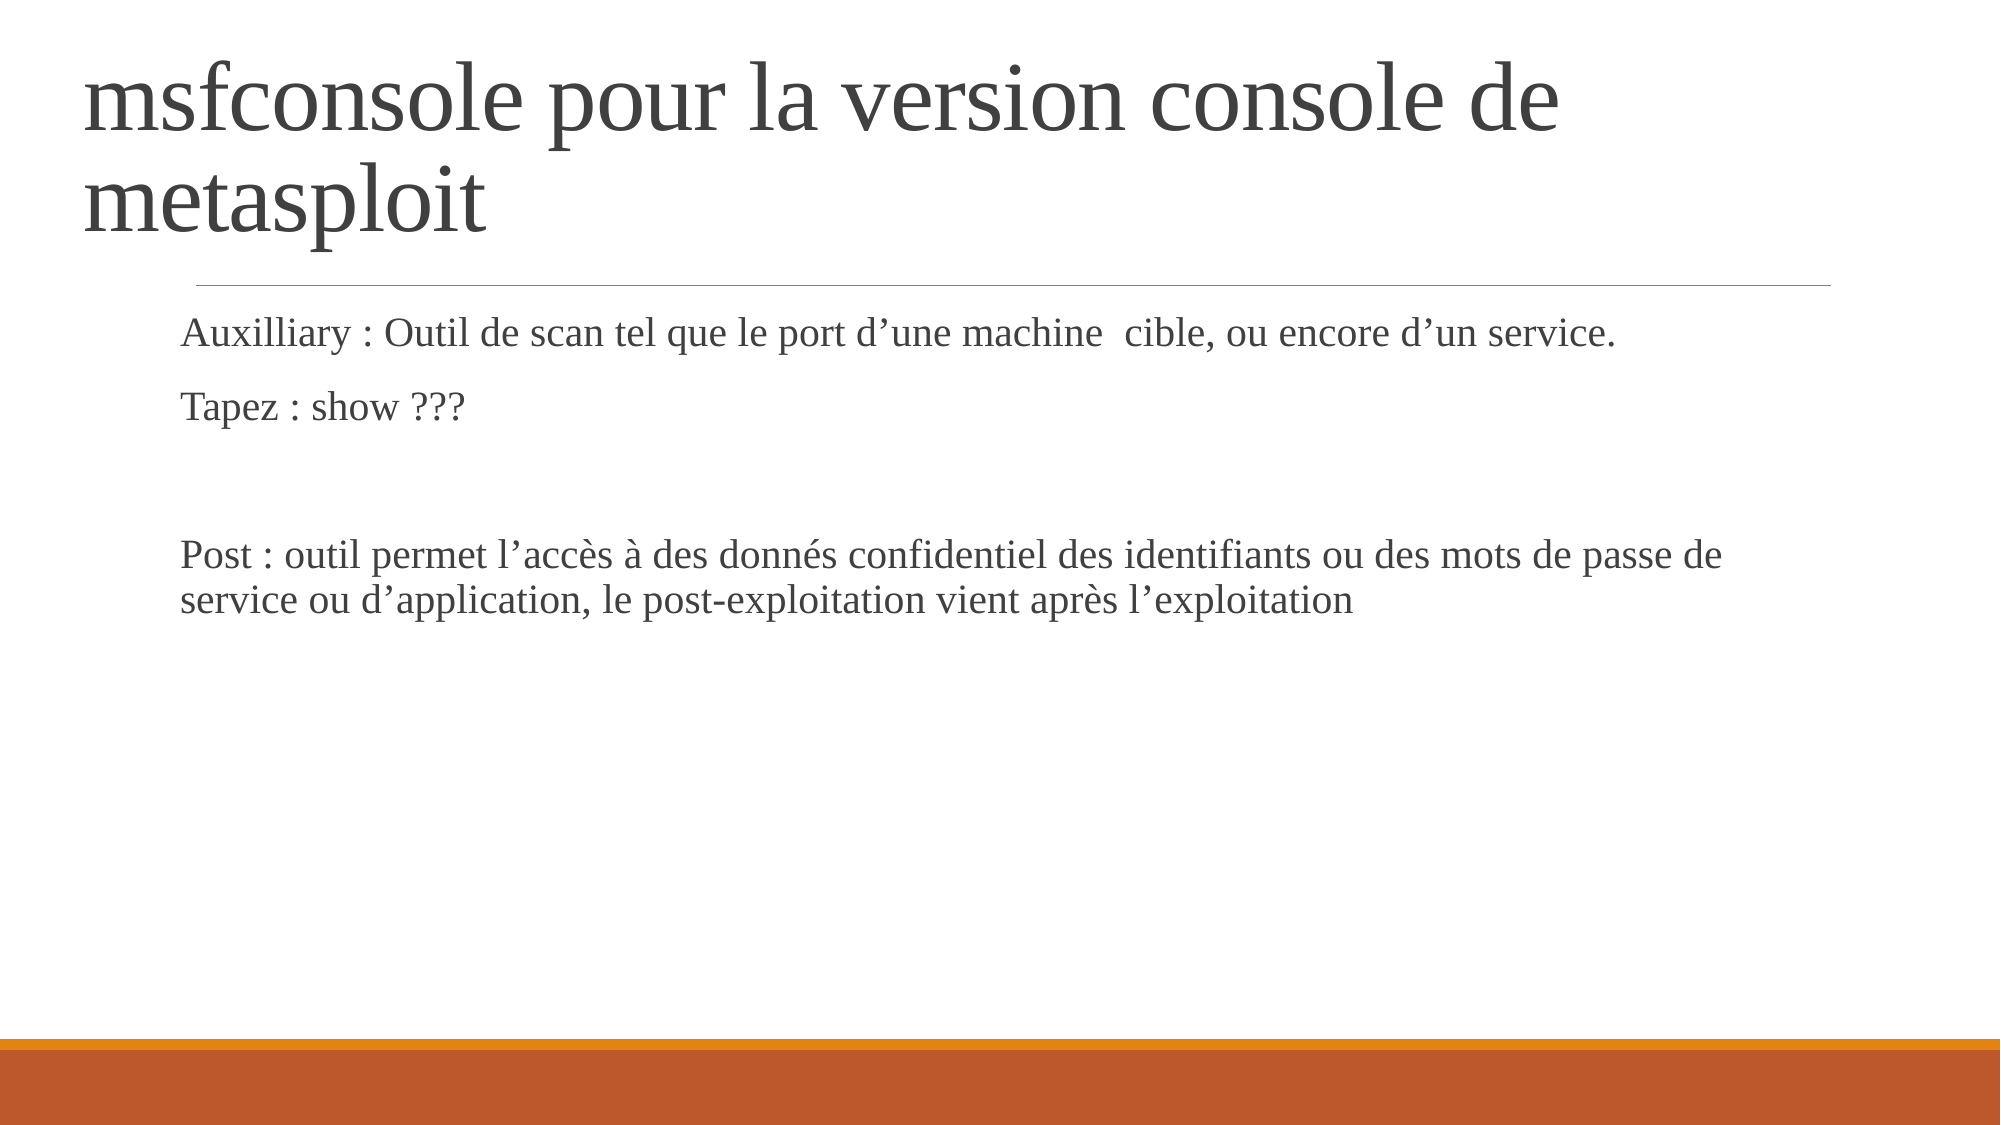

# msfconsole pour la version console de metasploit
Auxilliary : Outil de scan tel que le port d’une machine  cible, ou encore d’un service.
Tapez : show ???

Post : outil permet l’accès à des donnés confidentiel des identifiants ou des mots de passe de service ou d’application, le post-exploitation vient après l’exploitation